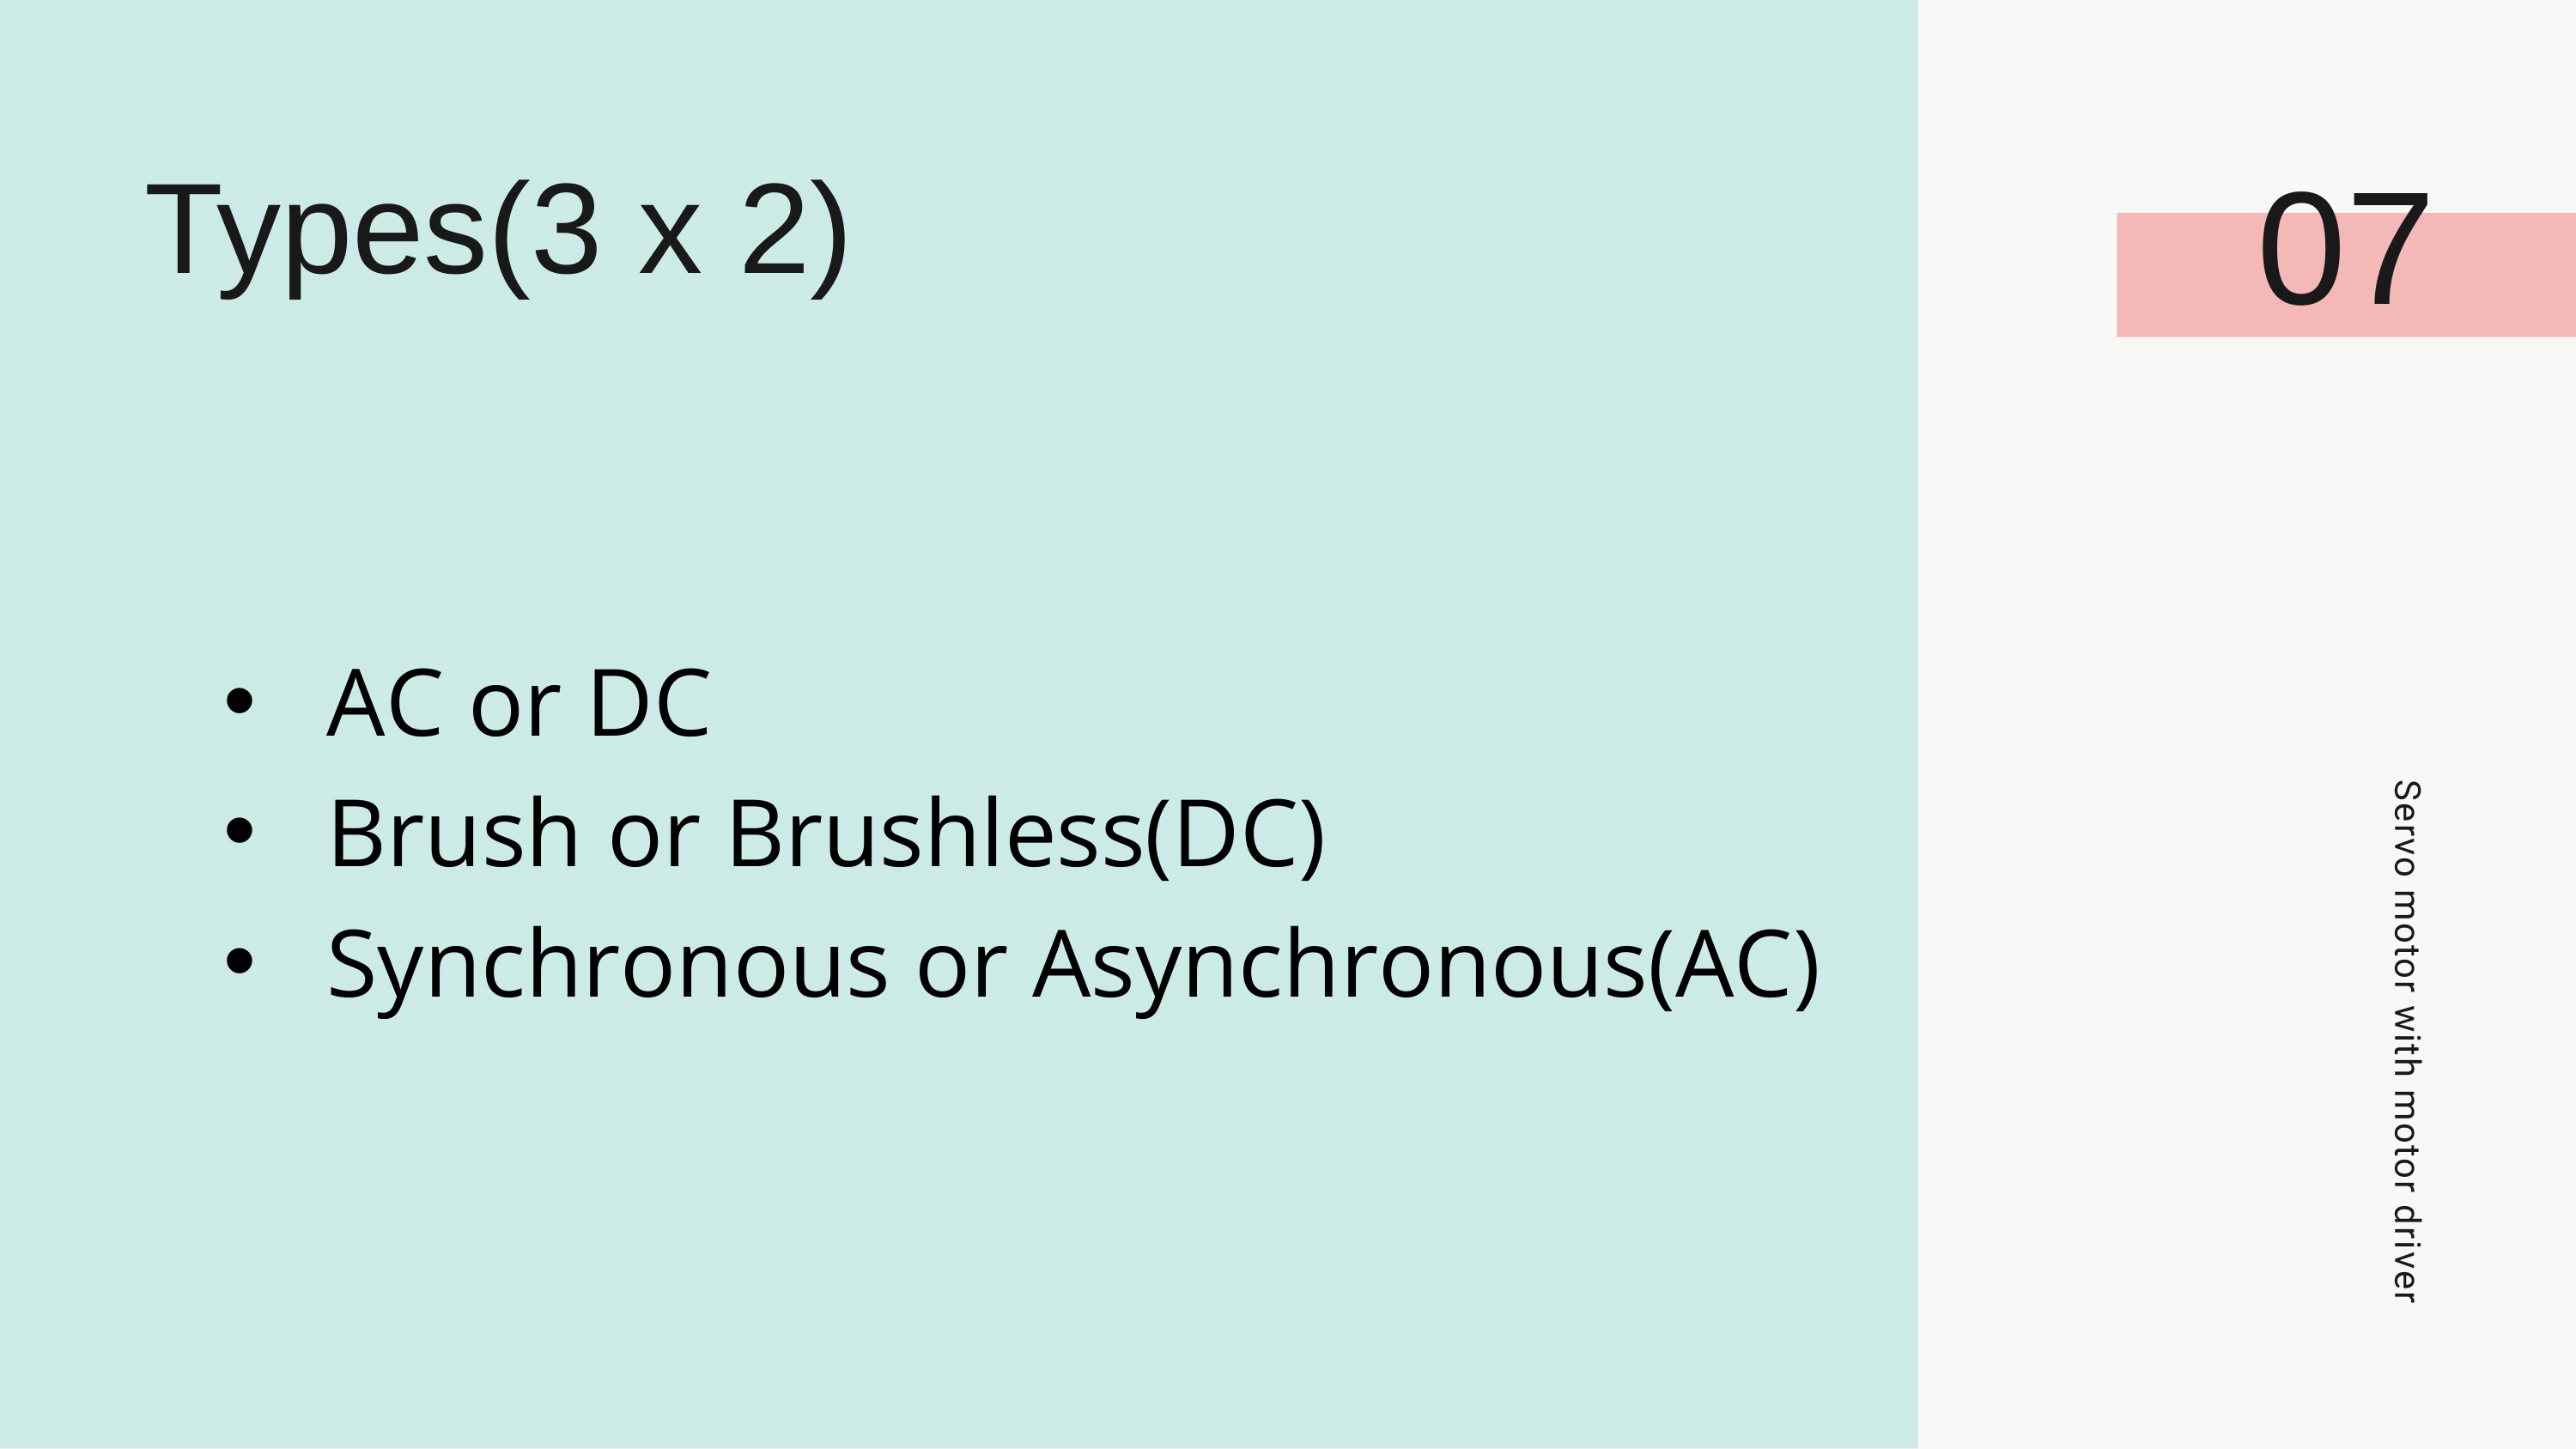

07
Types(3 x 2)

 AC or DC
 Brush or Brushless(DC)
 Synchronous or Asynchronous(AC)
Servo motor with motor driver